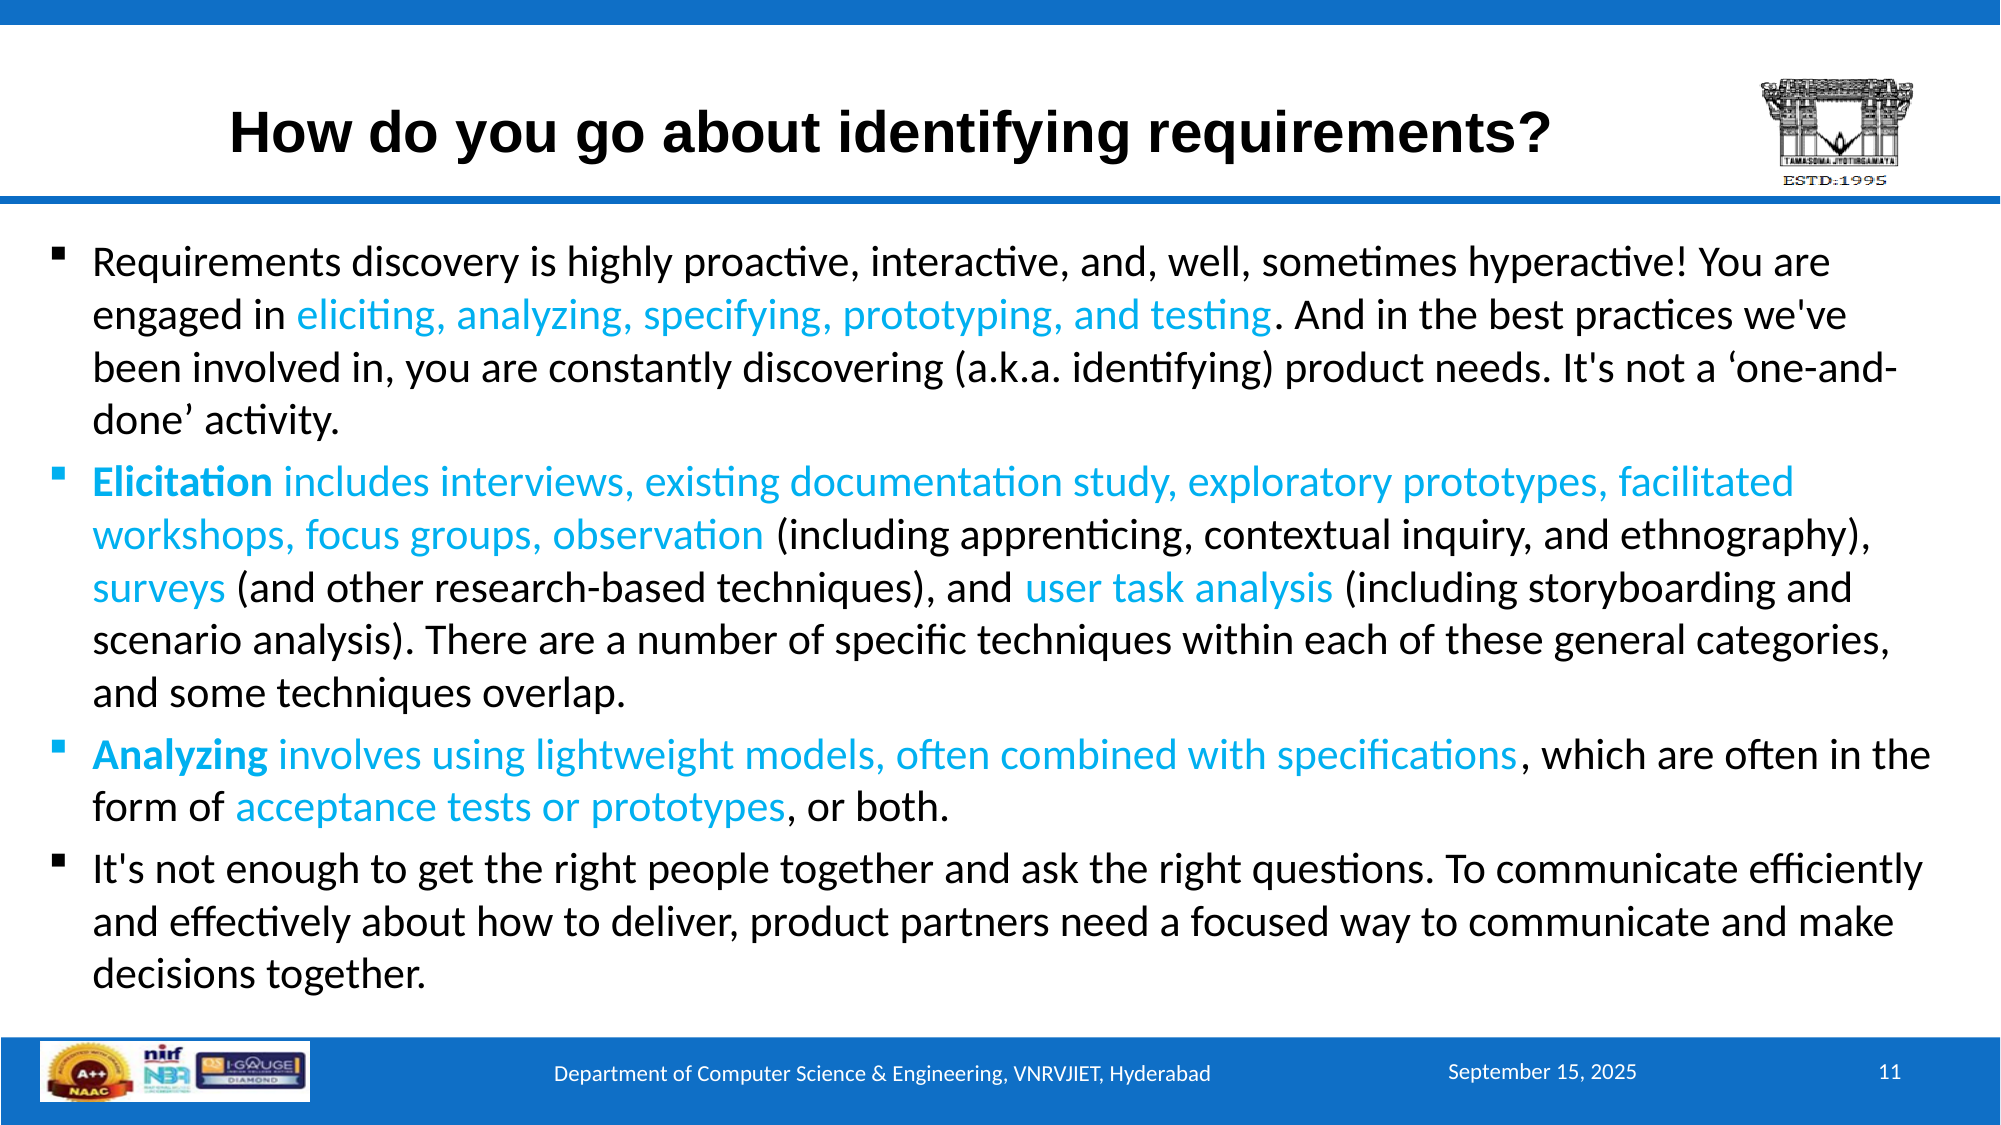

# How do you go about identifying requirements?
Requirements discovery is highly proactive, interactive, and, well, sometimes hyperactive! You are engaged in eliciting, analyzing, specifying, prototyping, and testing. And in the best practices we've been involved in, you are constantly discovering (a.k.a. identifying) product needs. It's not a ‘one-and-done’ activity.
Elicitation includes interviews, existing documentation study, exploratory prototypes, facilitated workshops, focus groups, observation (including apprenticing, contextual inquiry, and ethnography), surveys (and other research-based techniques), and user task analysis (including storyboarding and scenario analysis). There are a number of specific techniques within each of these general categories, and some techniques overlap.
Analyzing involves using lightweight models, often combined with specifications, which are often in the form of acceptance tests or prototypes, or both.
It's not enough to get the right people together and ask the right questions. To communicate efficiently and effectively about how to deliver, product partners need a focused way to communicate and make decisions together.
September 15, 2025
11
Department of Computer Science & Engineering, VNRVJIET, Hyderabad